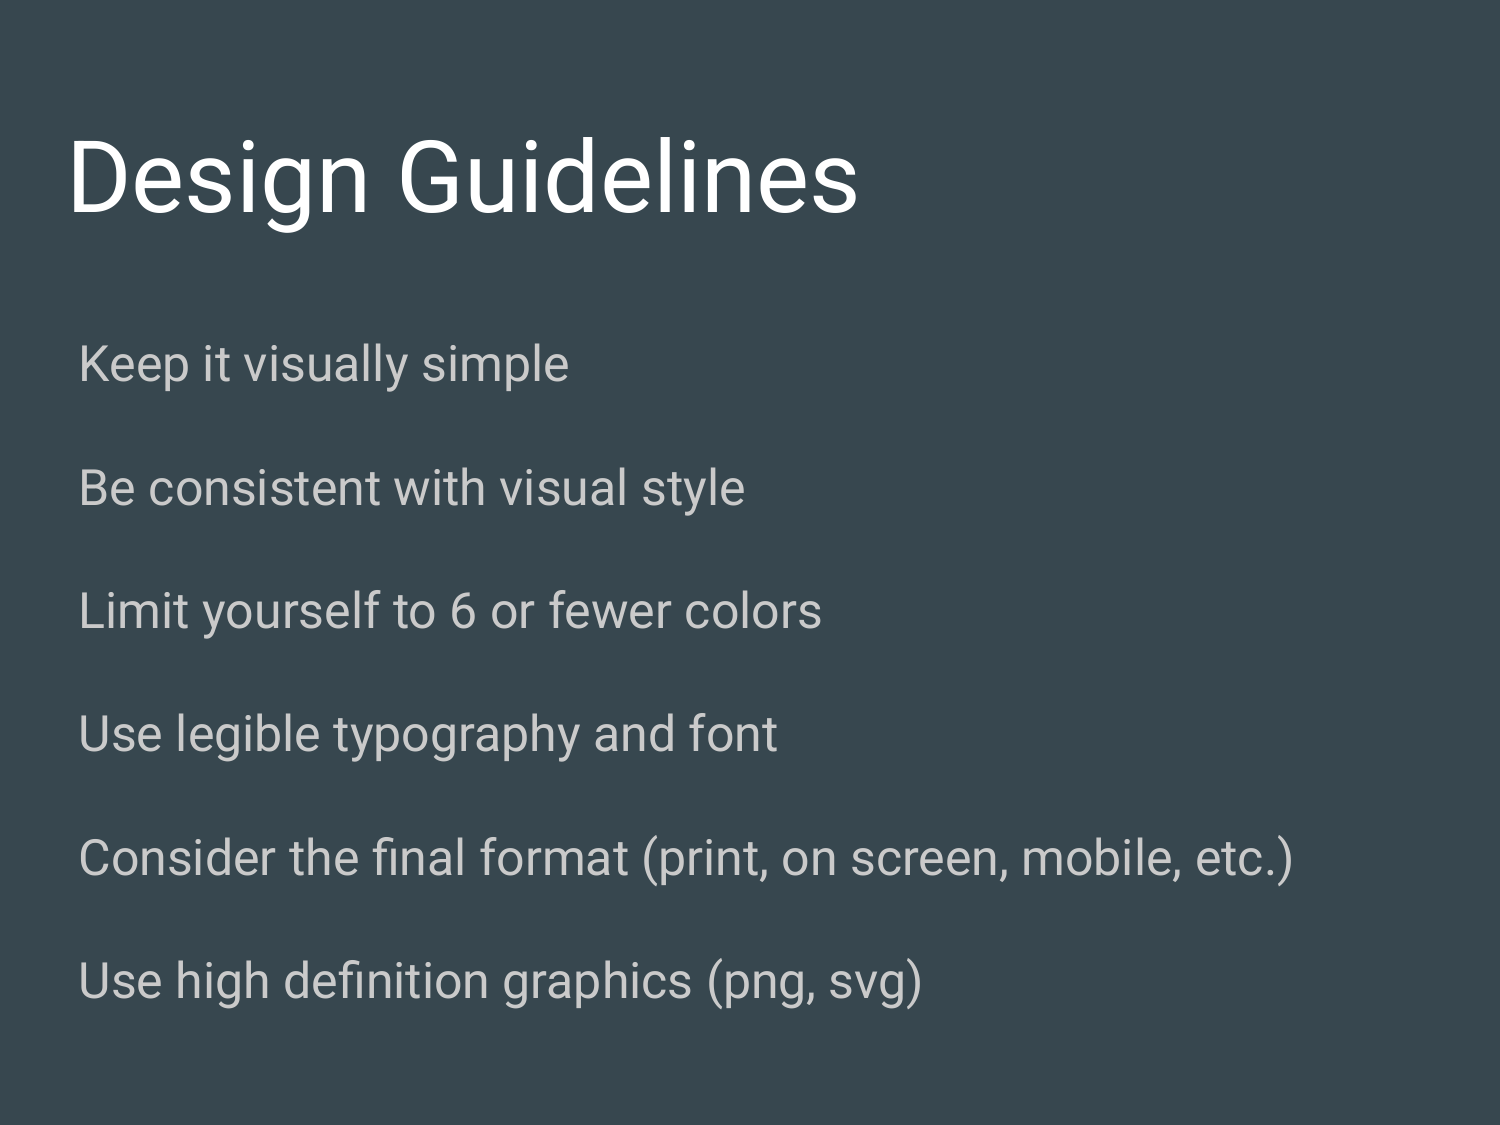

# Design Guidelines
Keep it visually simple
Be consistent with visual style
Limit yourself to 6 or fewer colors
Use legible typography and font
Consider the final format (print, on screen, mobile, etc.)
Use high definition graphics (png, svg)